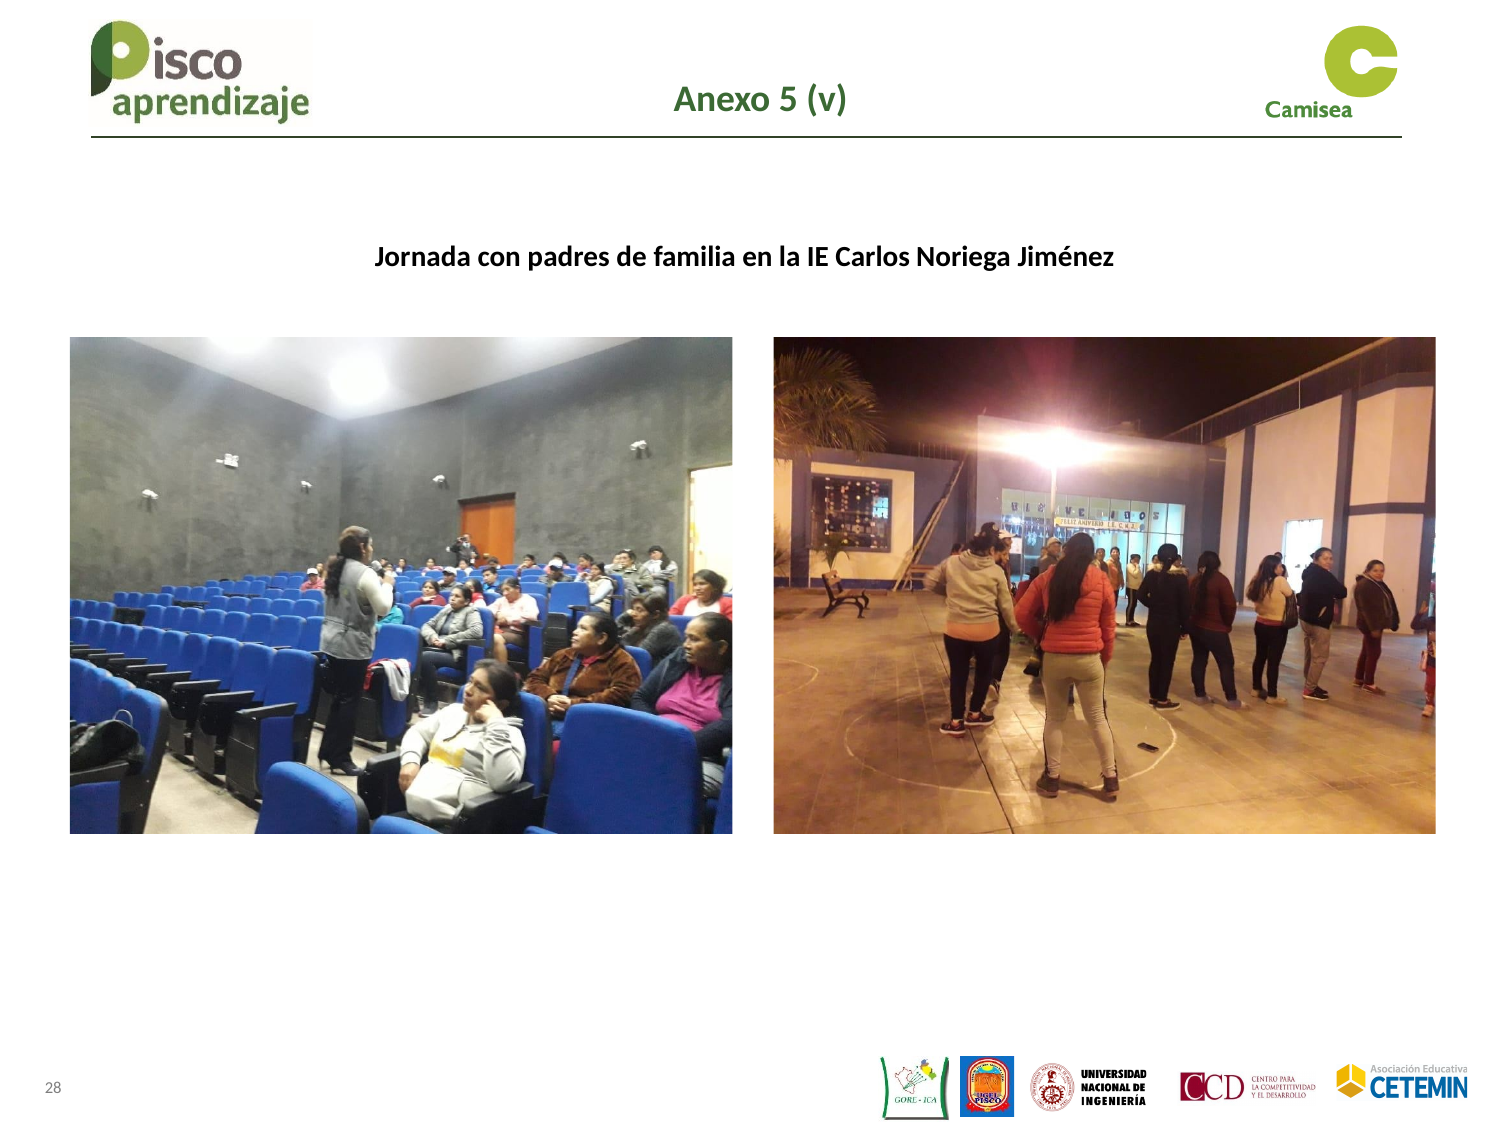

Anexo 5 (v)

Jornada con padres de familia en la IE Carlos Noriega Jiménez

28